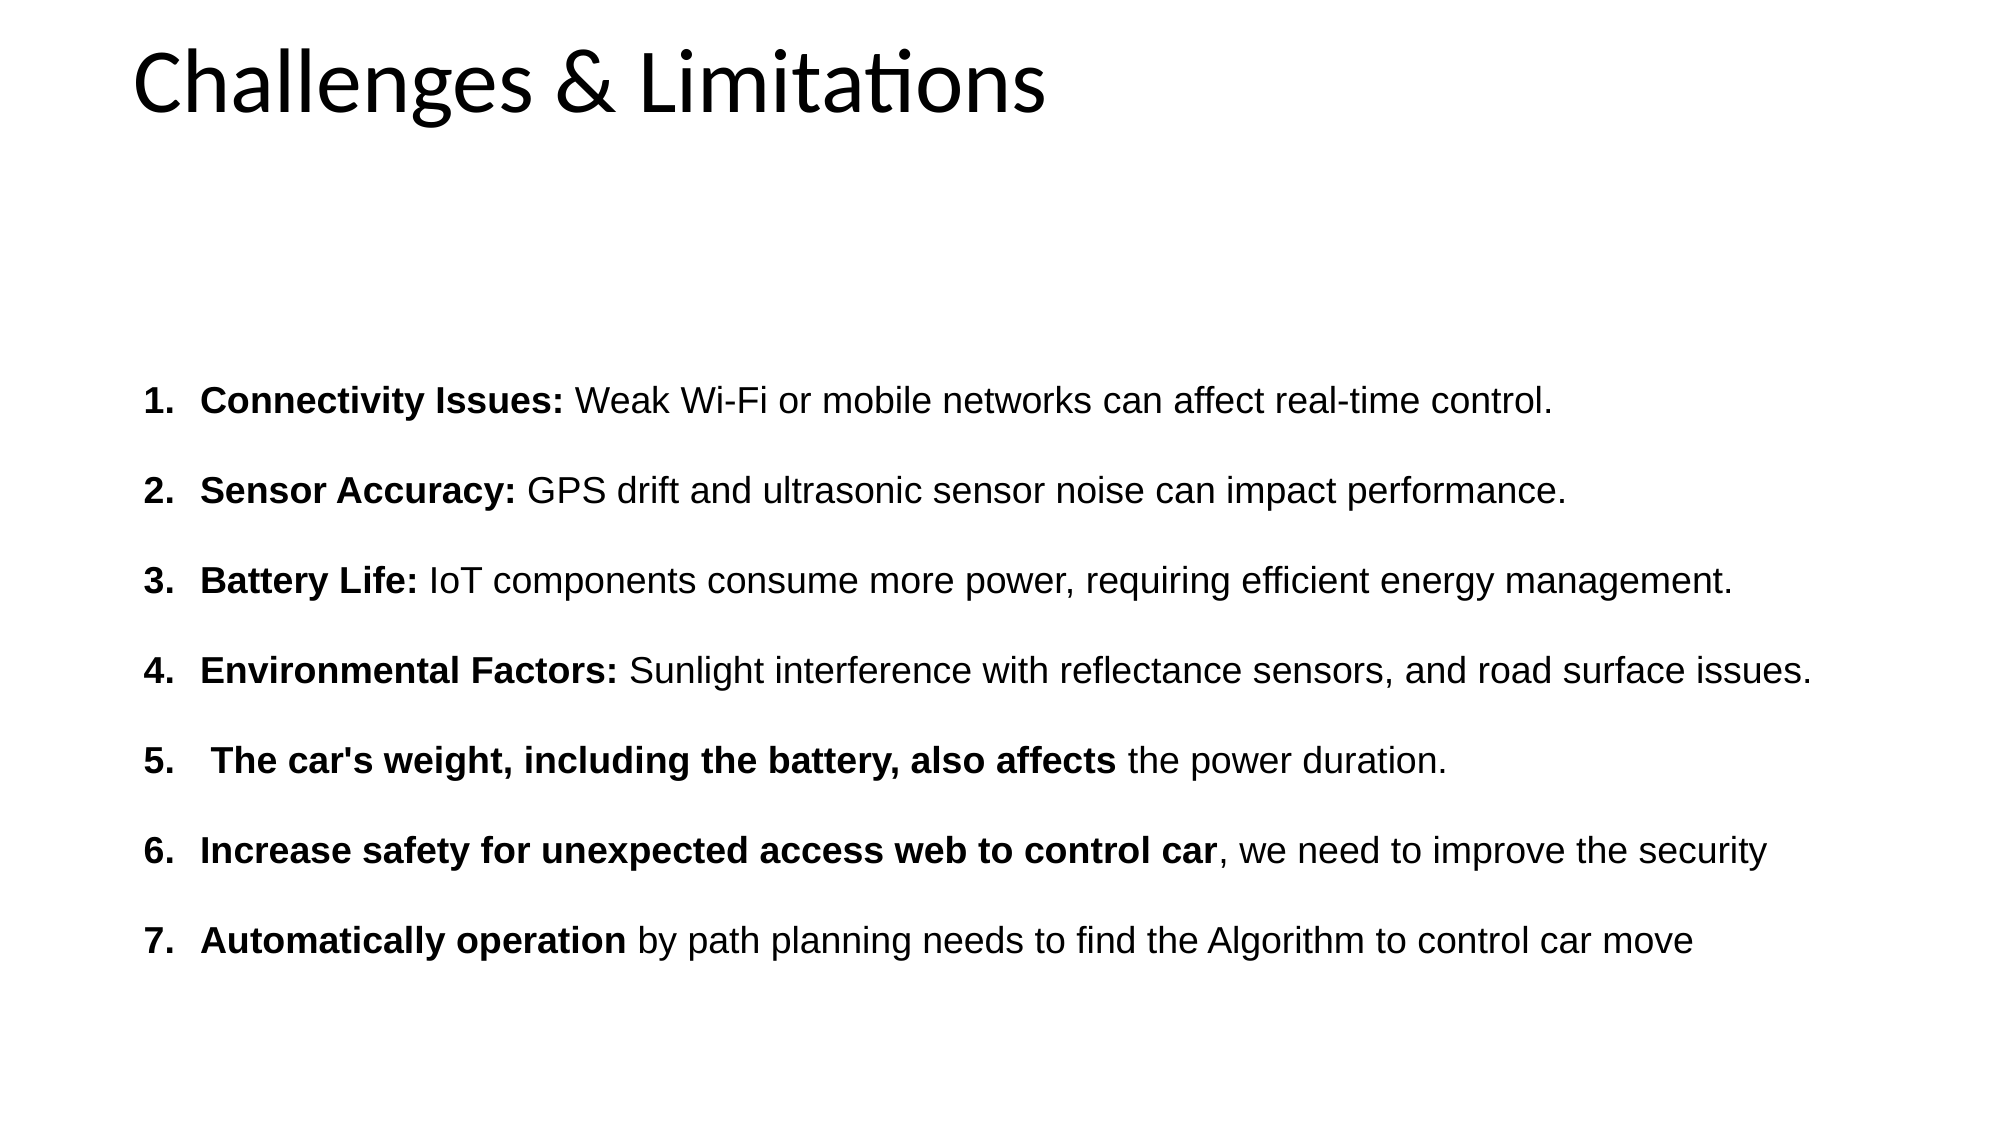

# Challenges & Limitations
Connectivity Issues: Weak Wi-Fi or mobile networks can affect real-time control.
Sensor Accuracy: GPS drift and ultrasonic sensor noise can impact performance.
Battery Life: IoT components consume more power, requiring efficient energy management.
Environmental Factors: Sunlight interference with reflectance sensors, and road surface issues.
 The car's weight, including the battery, also affects the power duration.
Increase safety for unexpected access web to control car, we need to improve the security
Automatically operation by path planning needs to find the Algorithm to control car move